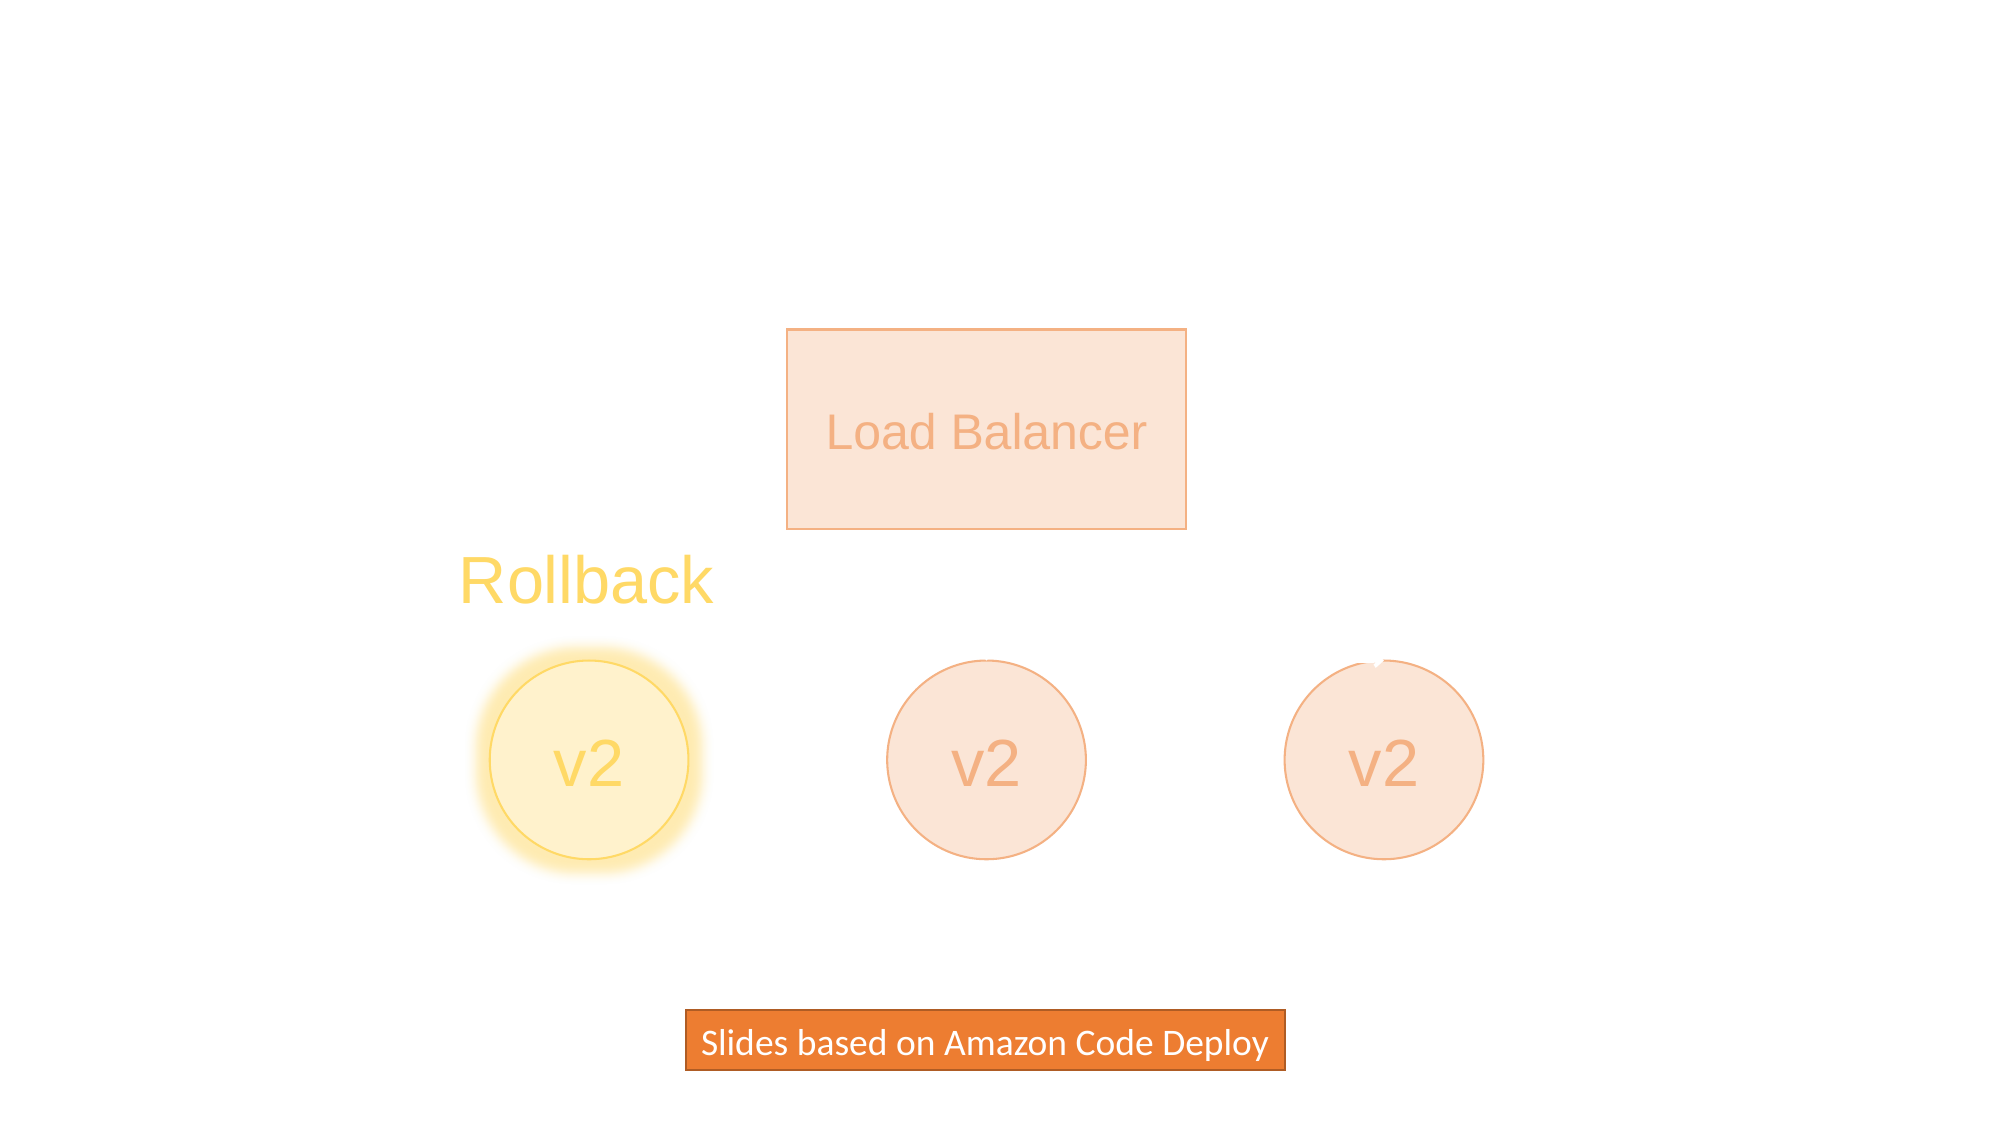

# Health tracking – Catch deployment problems
Load Balancer
Rollback
v2
v2
v2
Slides based on Amazon Code Deploy